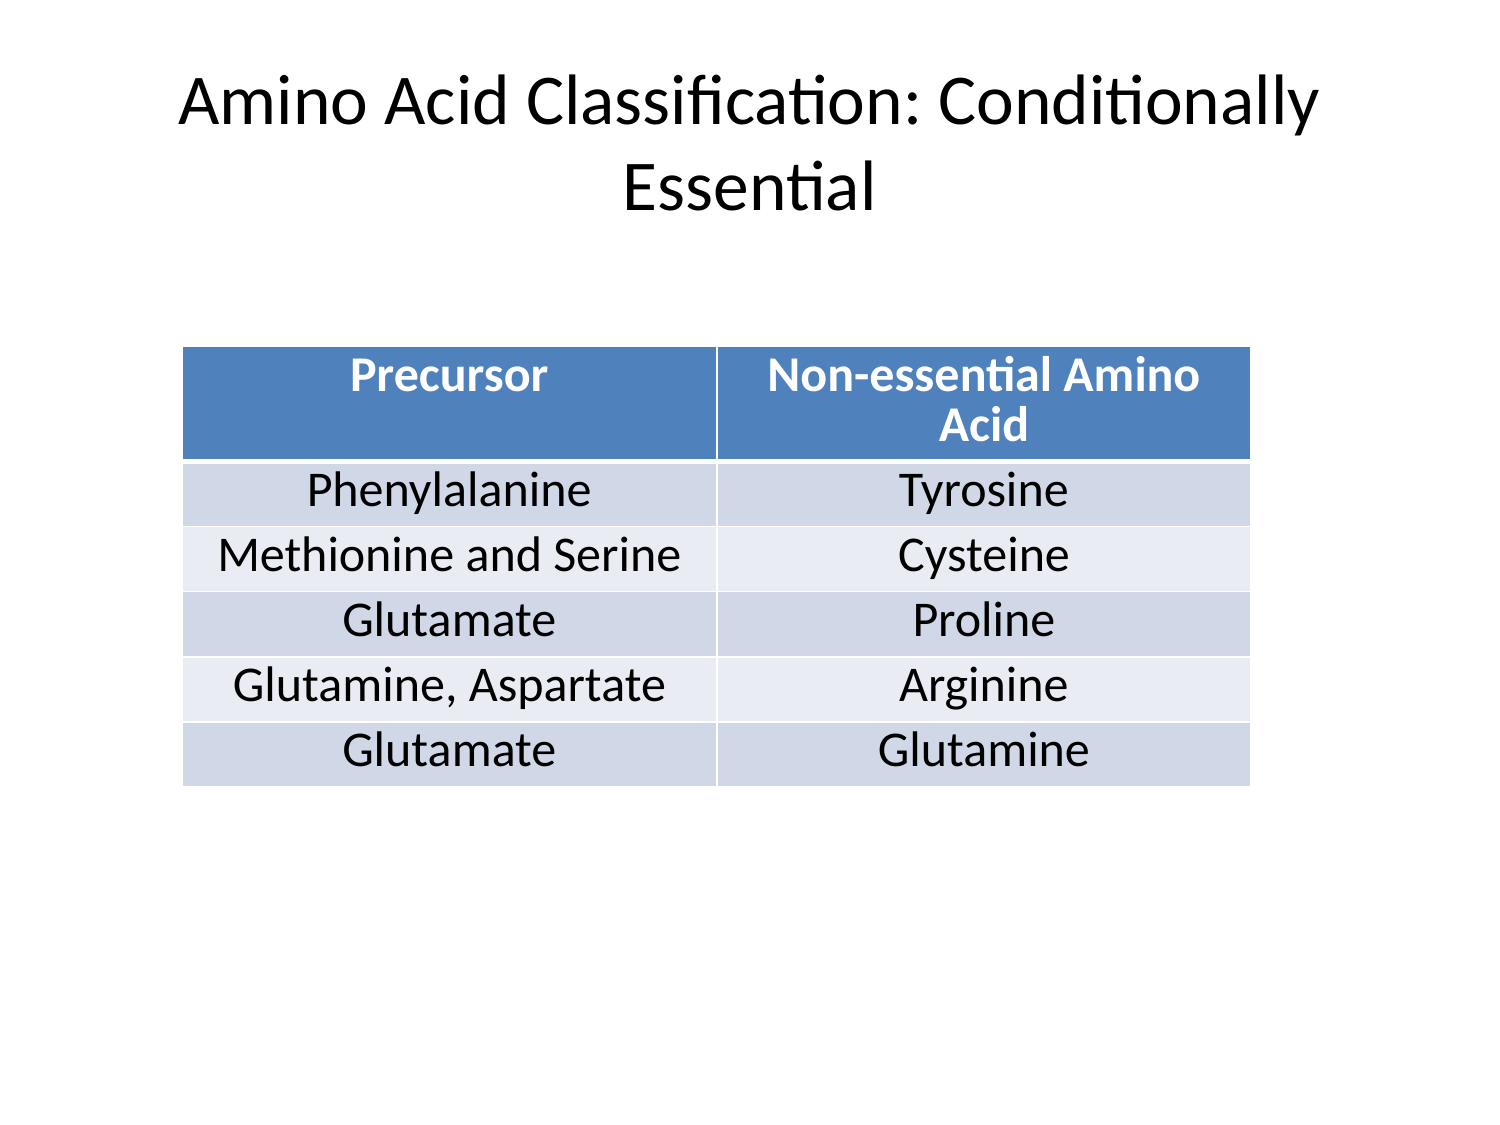

# Amino Acid Classification: Conditionally Essential
| Precursor | Non-essential Amino Acid |
| --- | --- |
| Phenylalanine | Tyrosine |
| Methionine and Serine | Cysteine |
| Glutamate | Proline |
| Glutamine, Aspartate | Arginine |
| Glutamate | Glutamine |